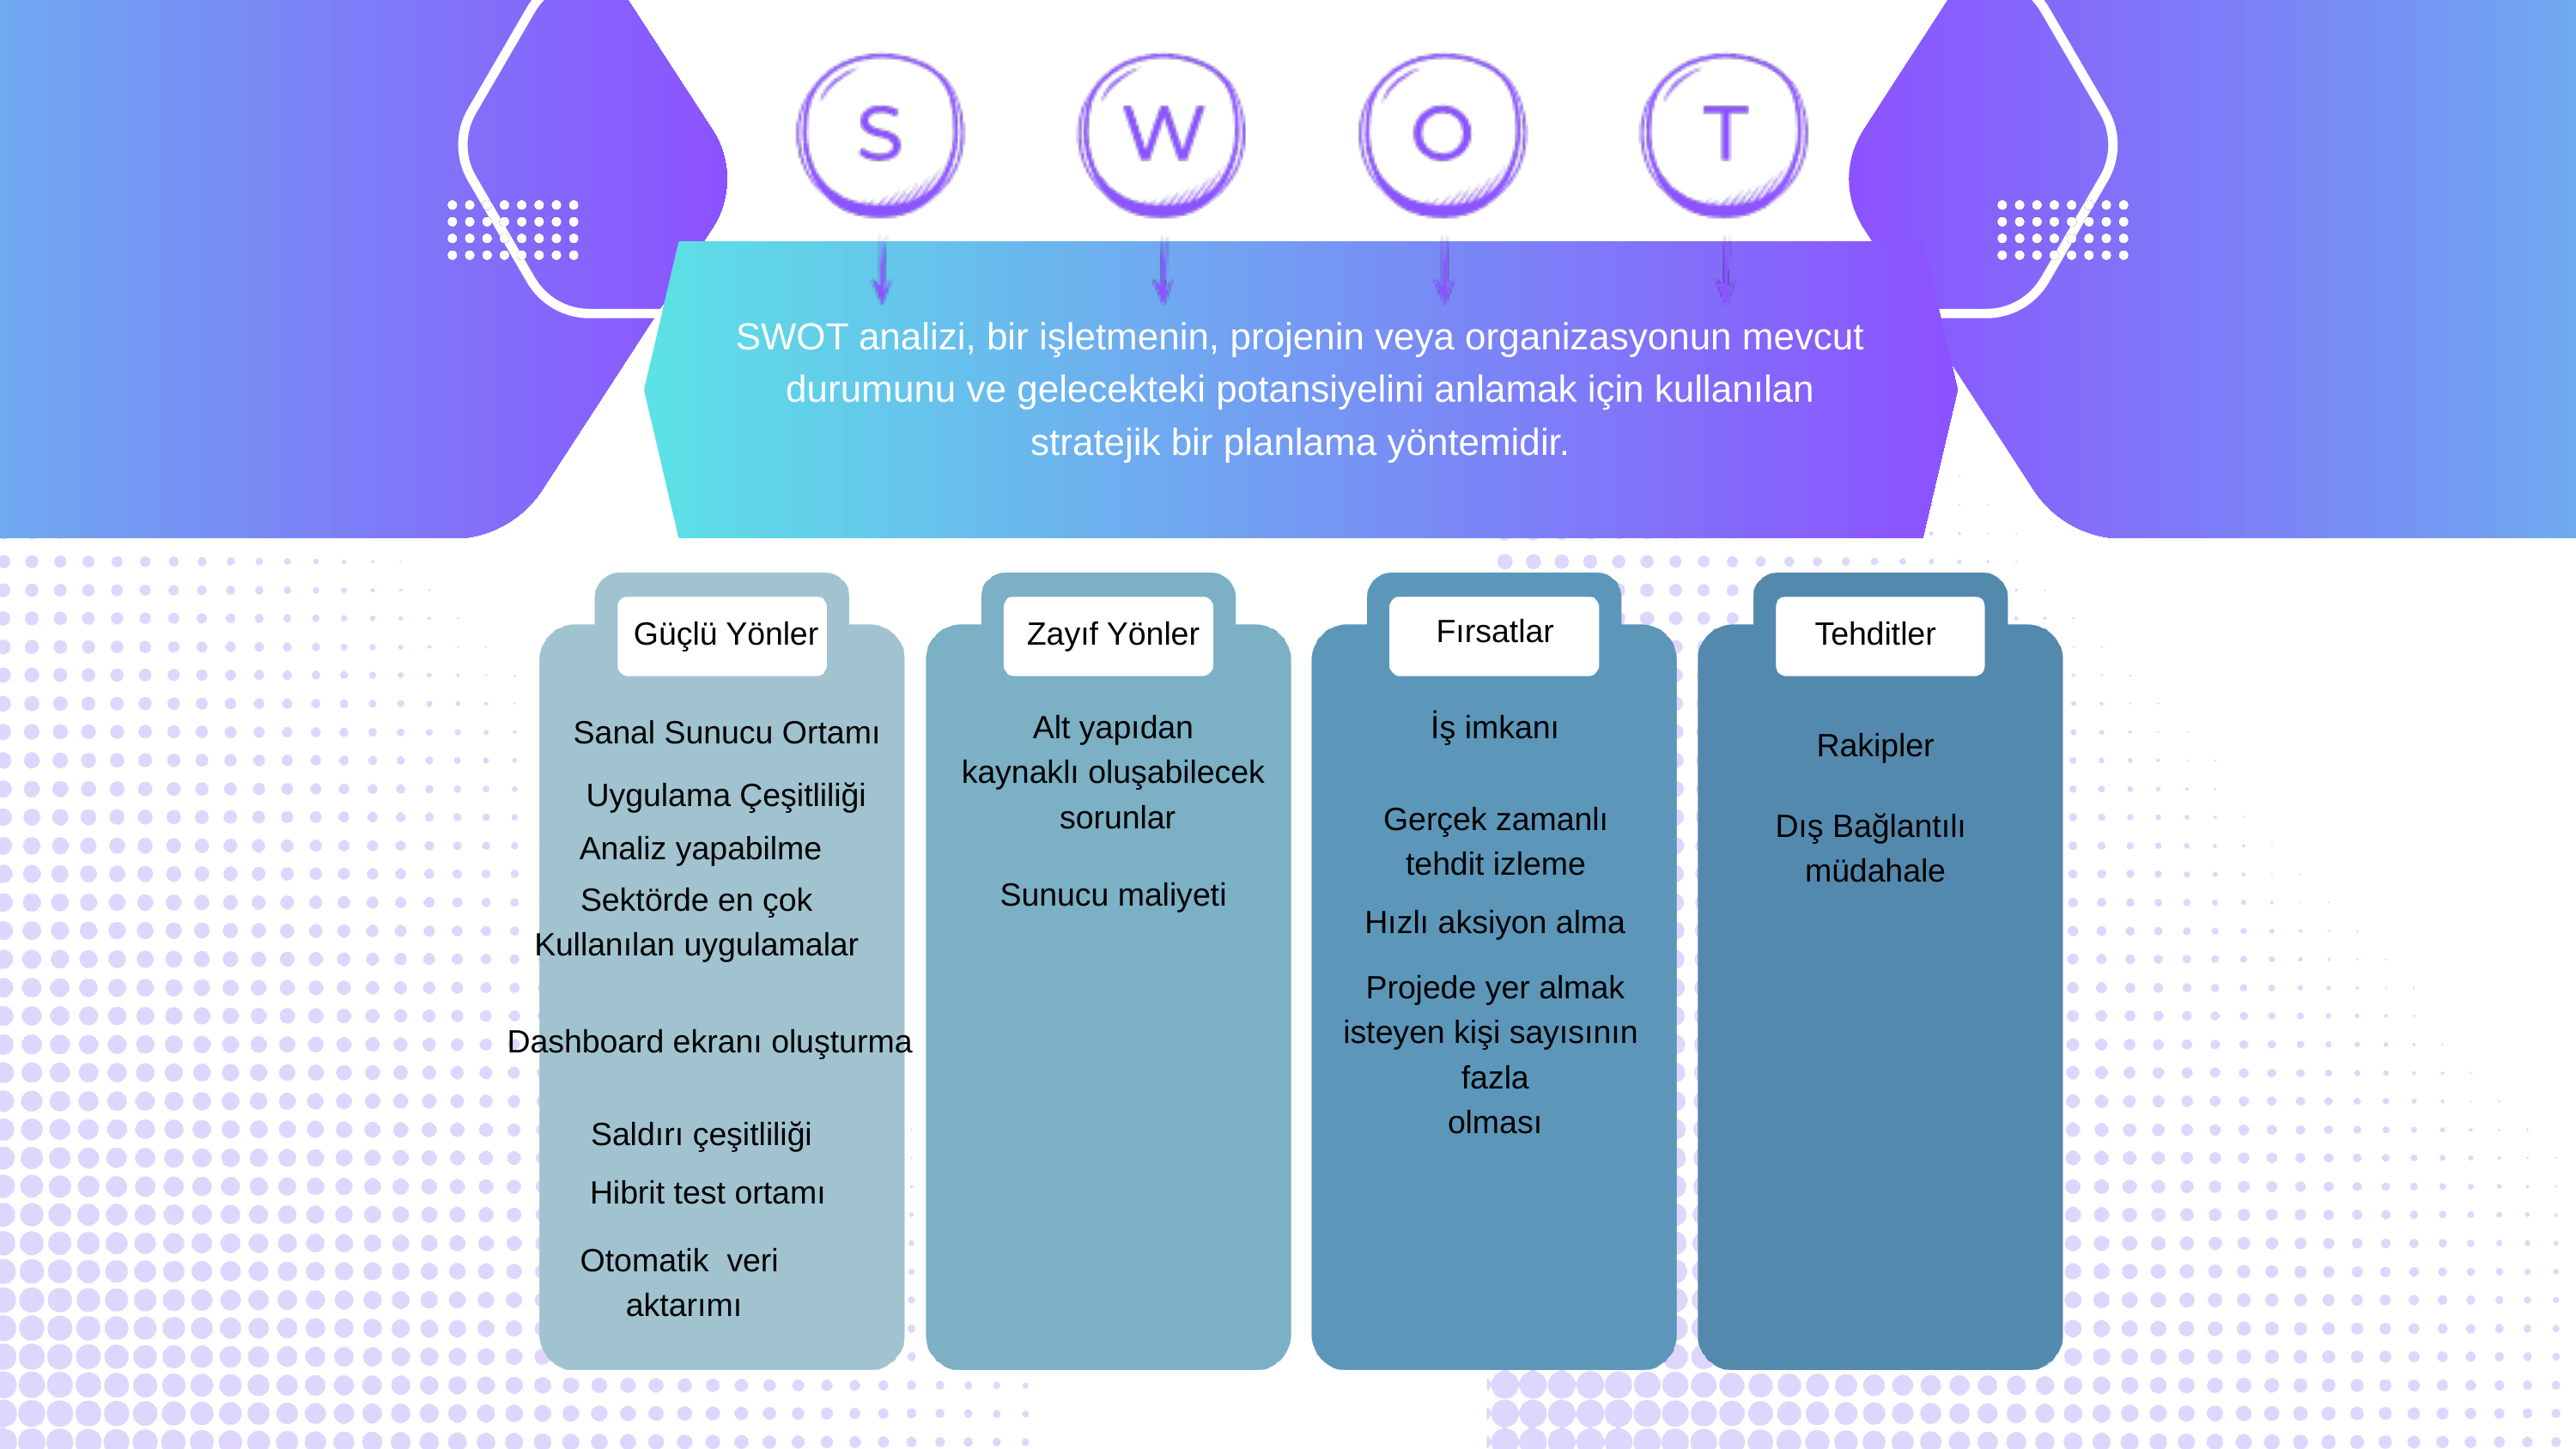

SWOT analizi, bir işletmenin, projenin veya organizasyonun mevcut durumunu ve gelecekteki potansiyelini anlamak için kullanılan stratejik bir planlama yöntemidir.

Fırsatlar
Güçlü Yönler
Zayıf Yönler
Tehditler
Alt yapıdan
kaynaklı oluşabilecek
 sorunlar
İş imkanı
Sanal Sunucu Ortamı
Rakipler
Uygulama Çeşitliliği
Gerçek zamanlı
tehdit izleme
Dış Bağlantılı
müdahale
Analiz yapabilme
Sunucu maliyeti
Sektörde en çok
Kullanılan uygulamalar

Hızlı aksiyon alma
Projede yer almak
isteyen kişi sayısının
fazla
olması
Dashboard ekranı oluşturma
Saldırı çeşitliliği
Hibrit test ortamı
Otomatik  veri
aktarımı